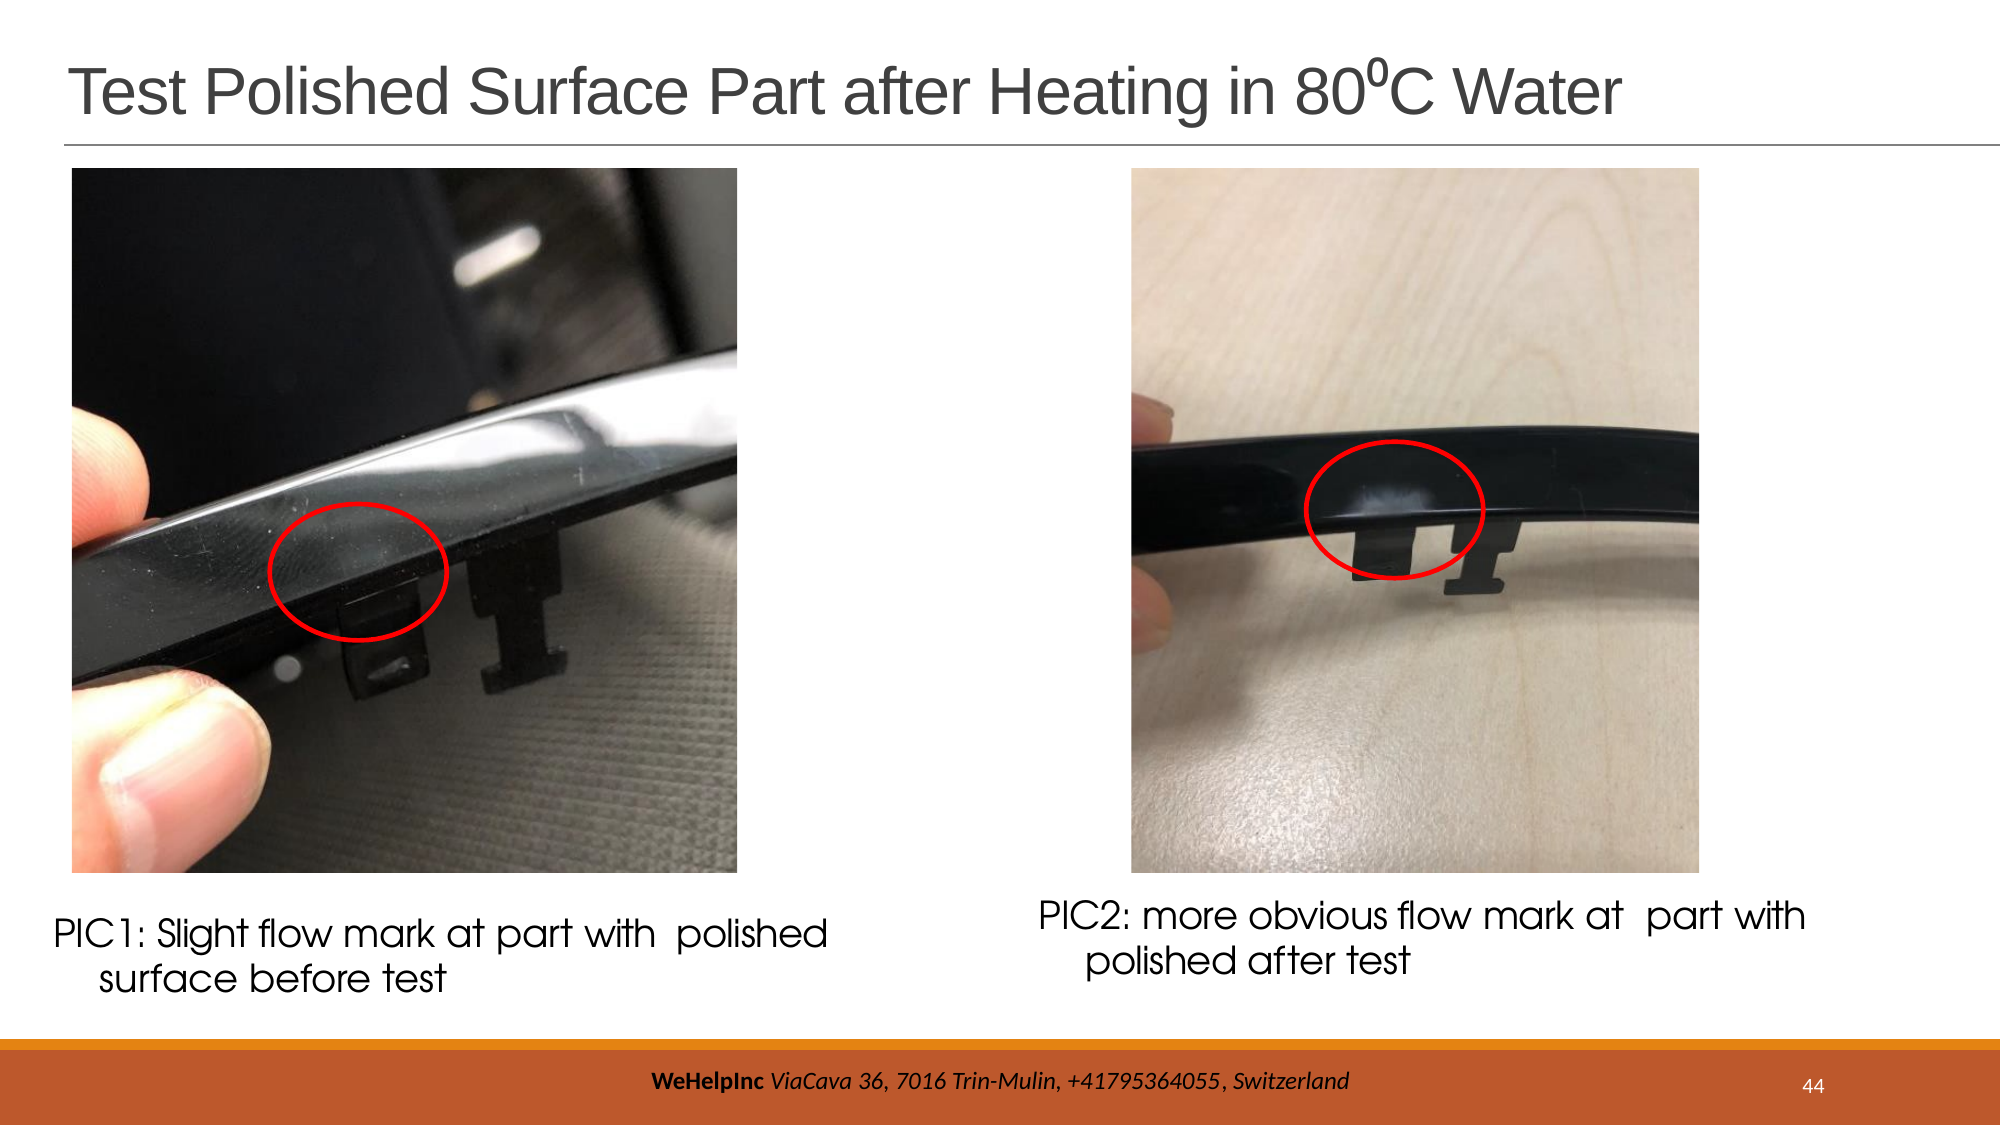

# Test Polished Surface Part after Heating in 80⁰C Water

PIC2: more obvious flow mark at  part with polished after test
PIC1: Slight flow mark at part with  polished surface before test
44